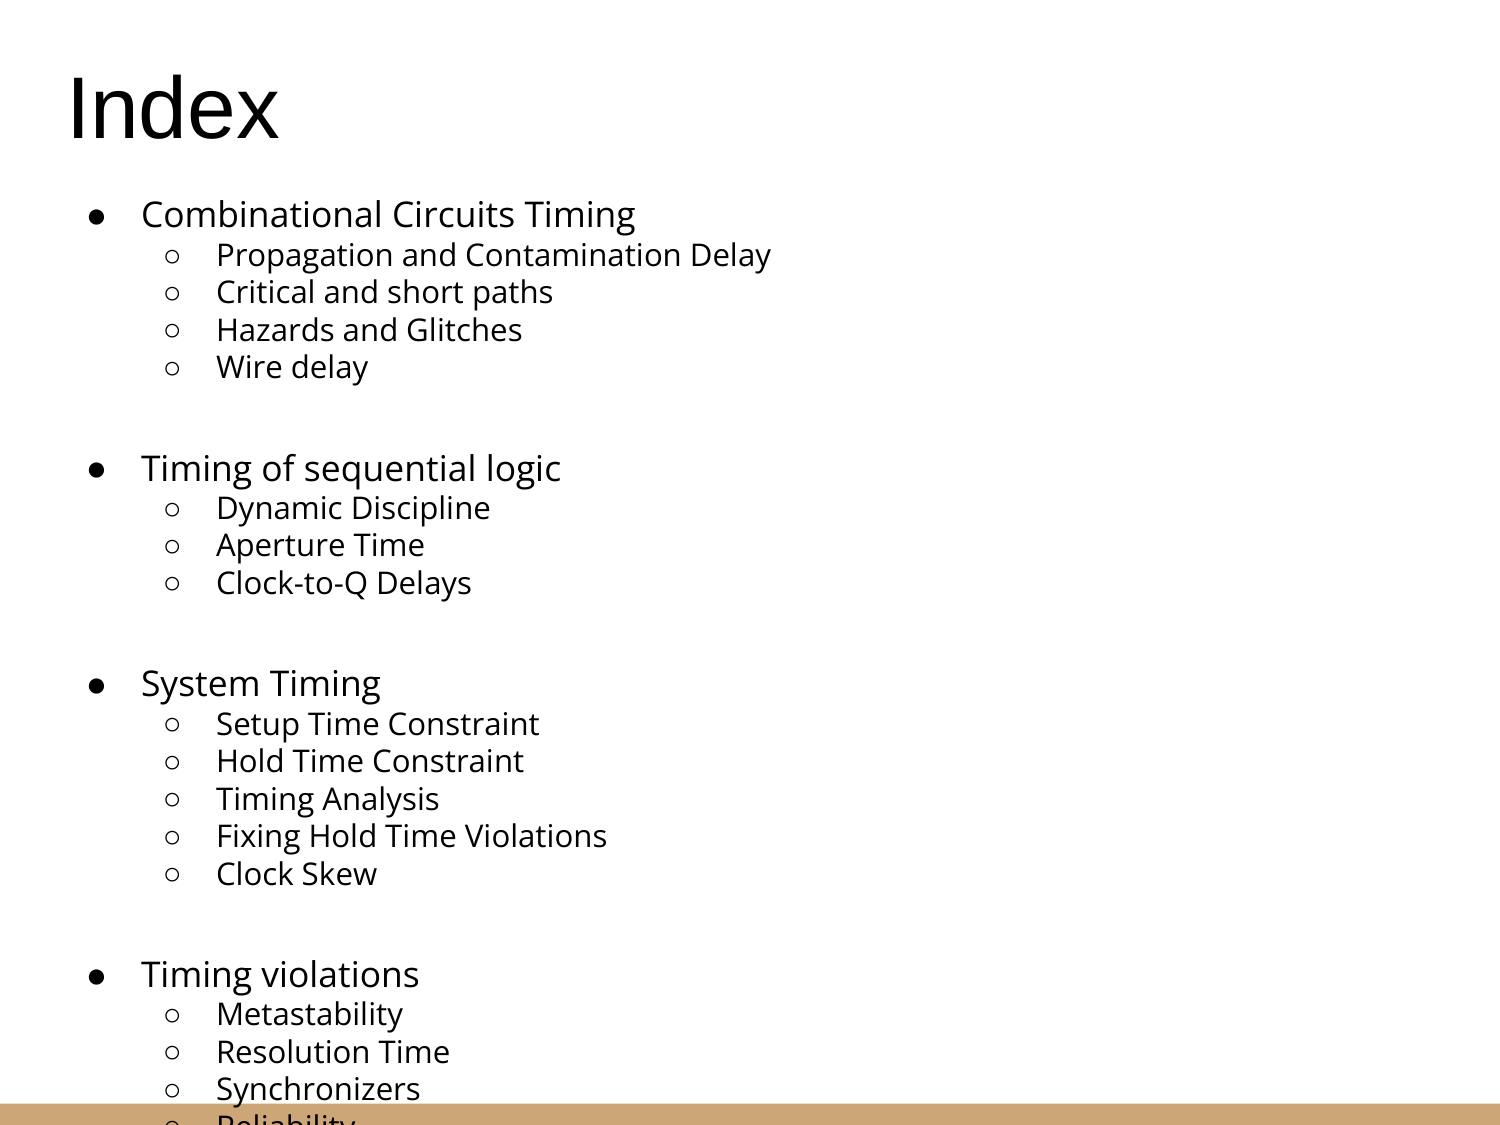

Index
Combinational Circuits Timing
Propagation and Contamination Delay
Critical and short paths
Hazards and Glitches
Wire delay

Timing of sequential logic
Dynamic Discipline
Aperture Time
Clock-to-Q Delays

System Timing
Setup Time Constraint
Hold Time Constraint
Timing Analysis
Fixing Hold Time Violations
Clock Skew

Timing violations
Metastability
Resolution Time
Synchronizers
Reliability